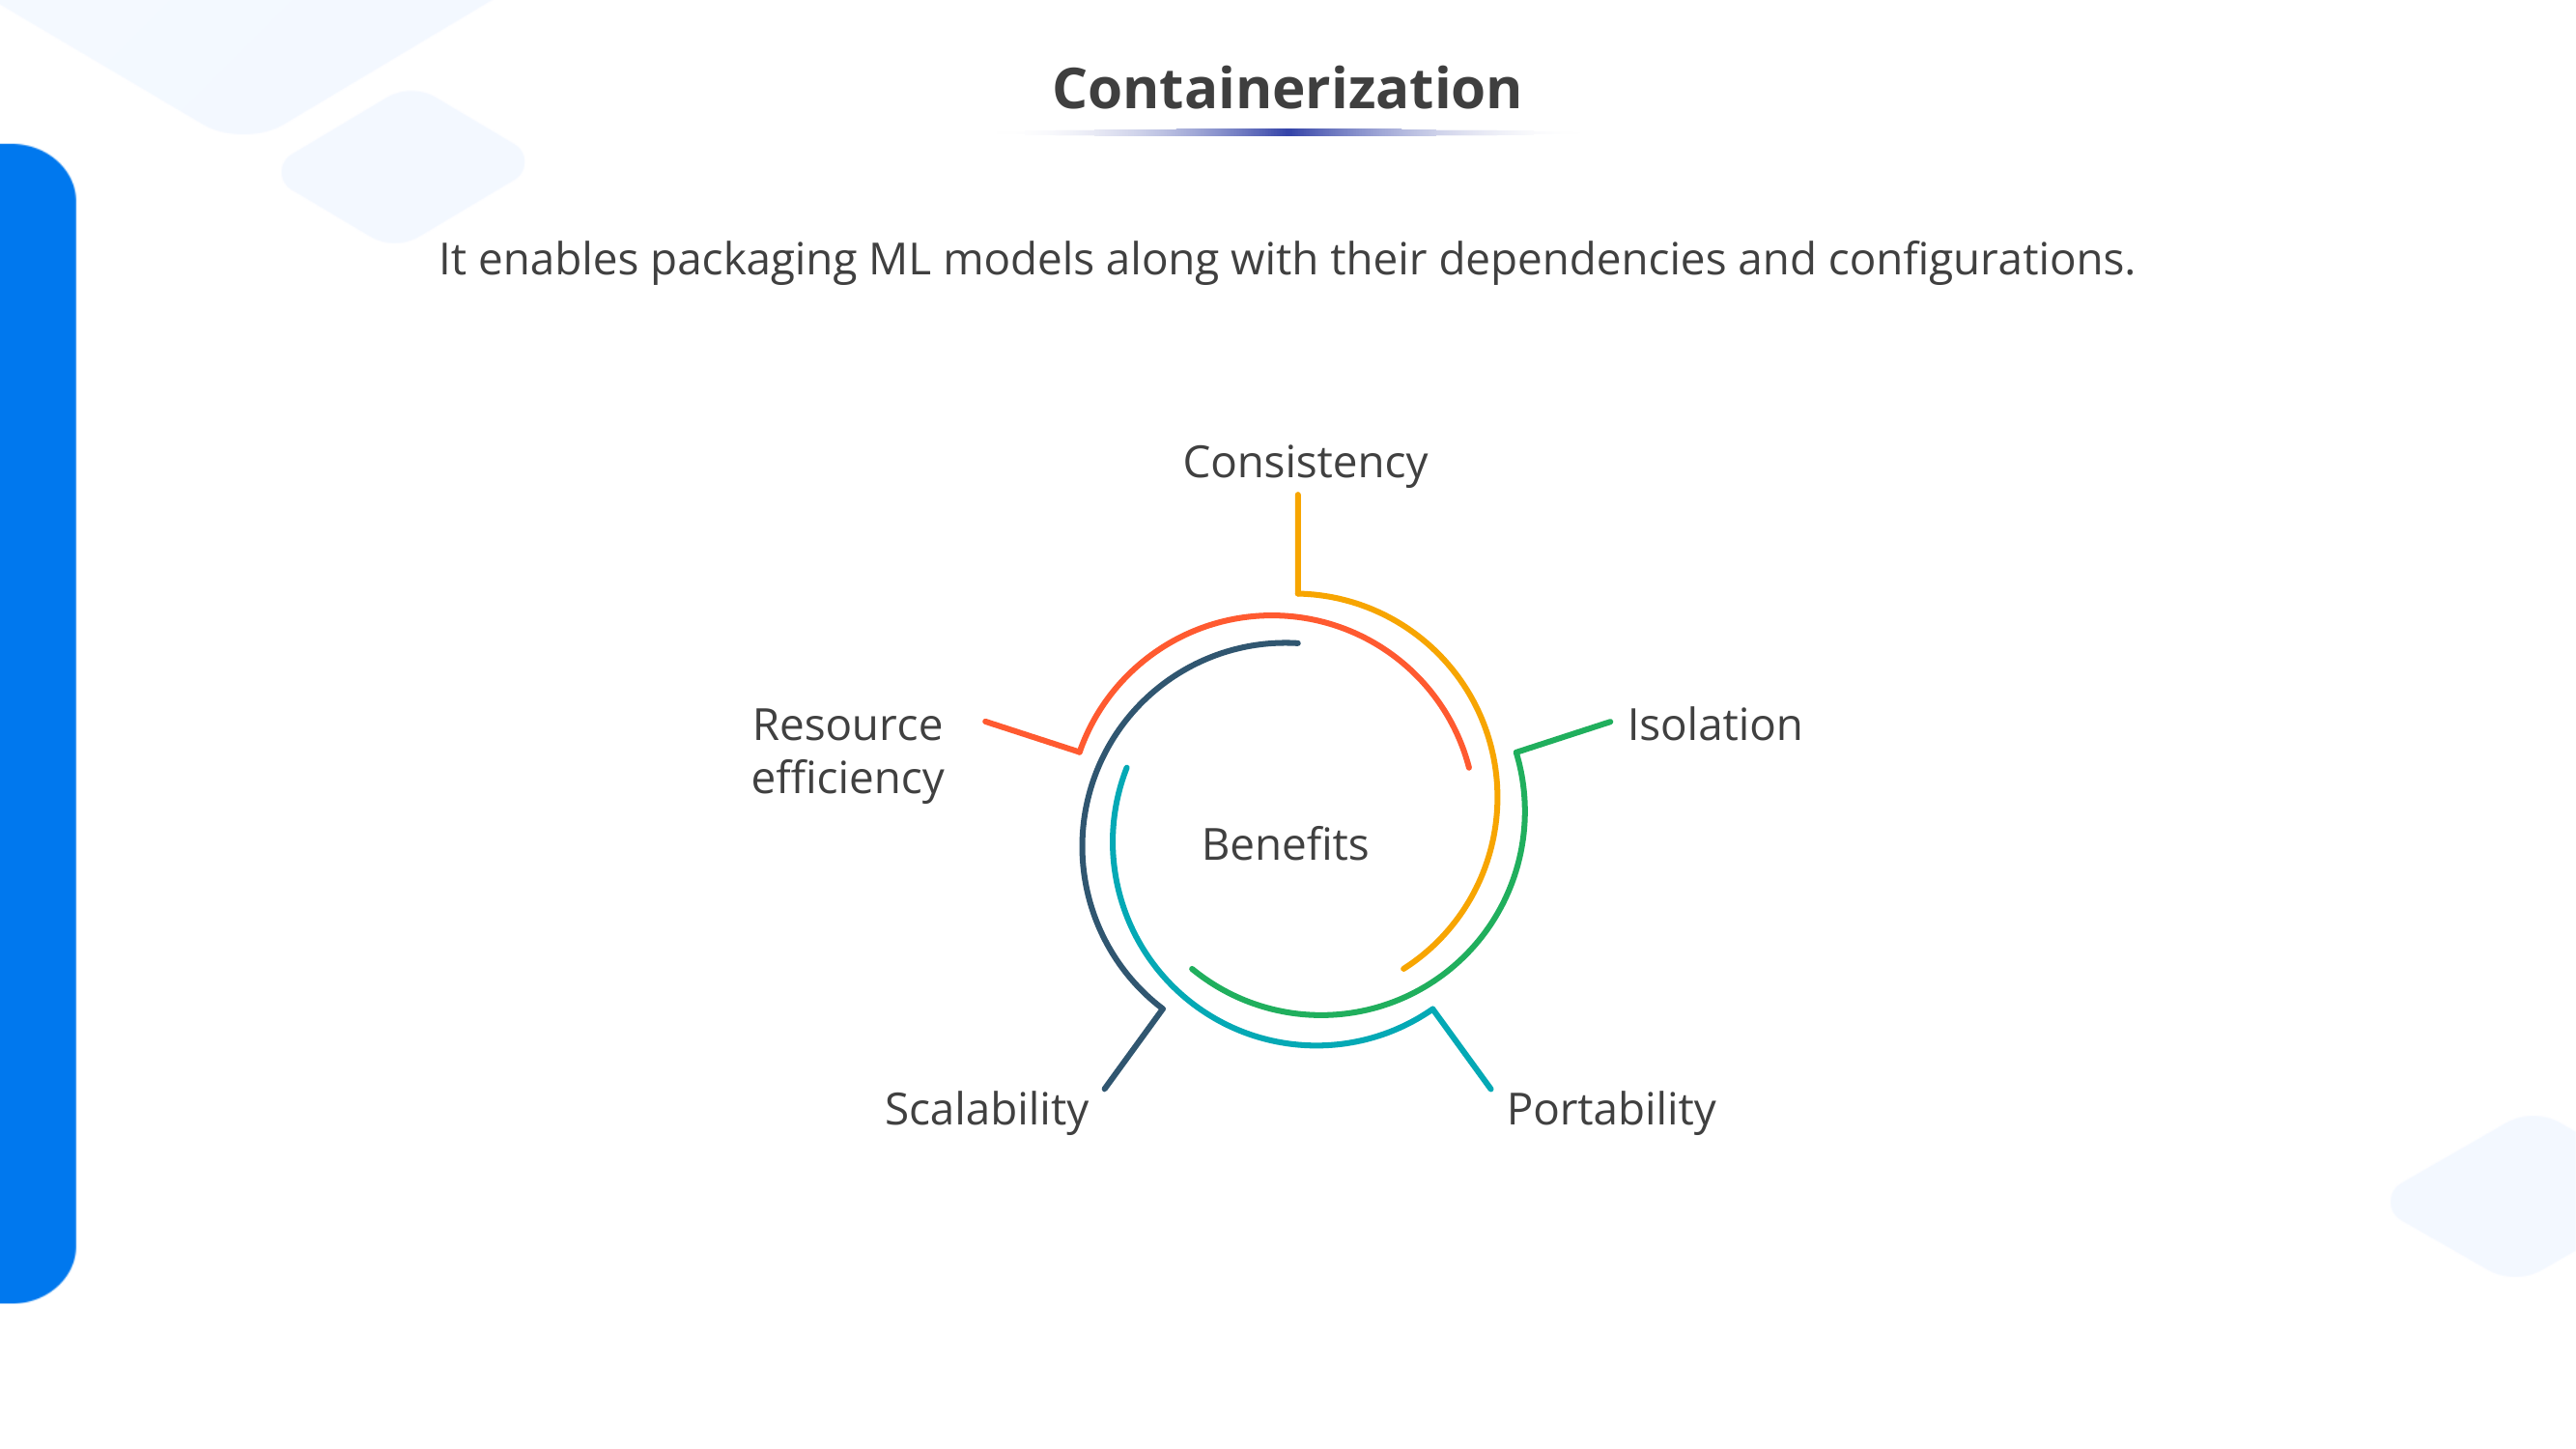

# Containerization

It enables packaging ML models along with their dependencies and configurations.
Consistency

Resource efficiency

Isolation

Benefits

Scalability

Portability